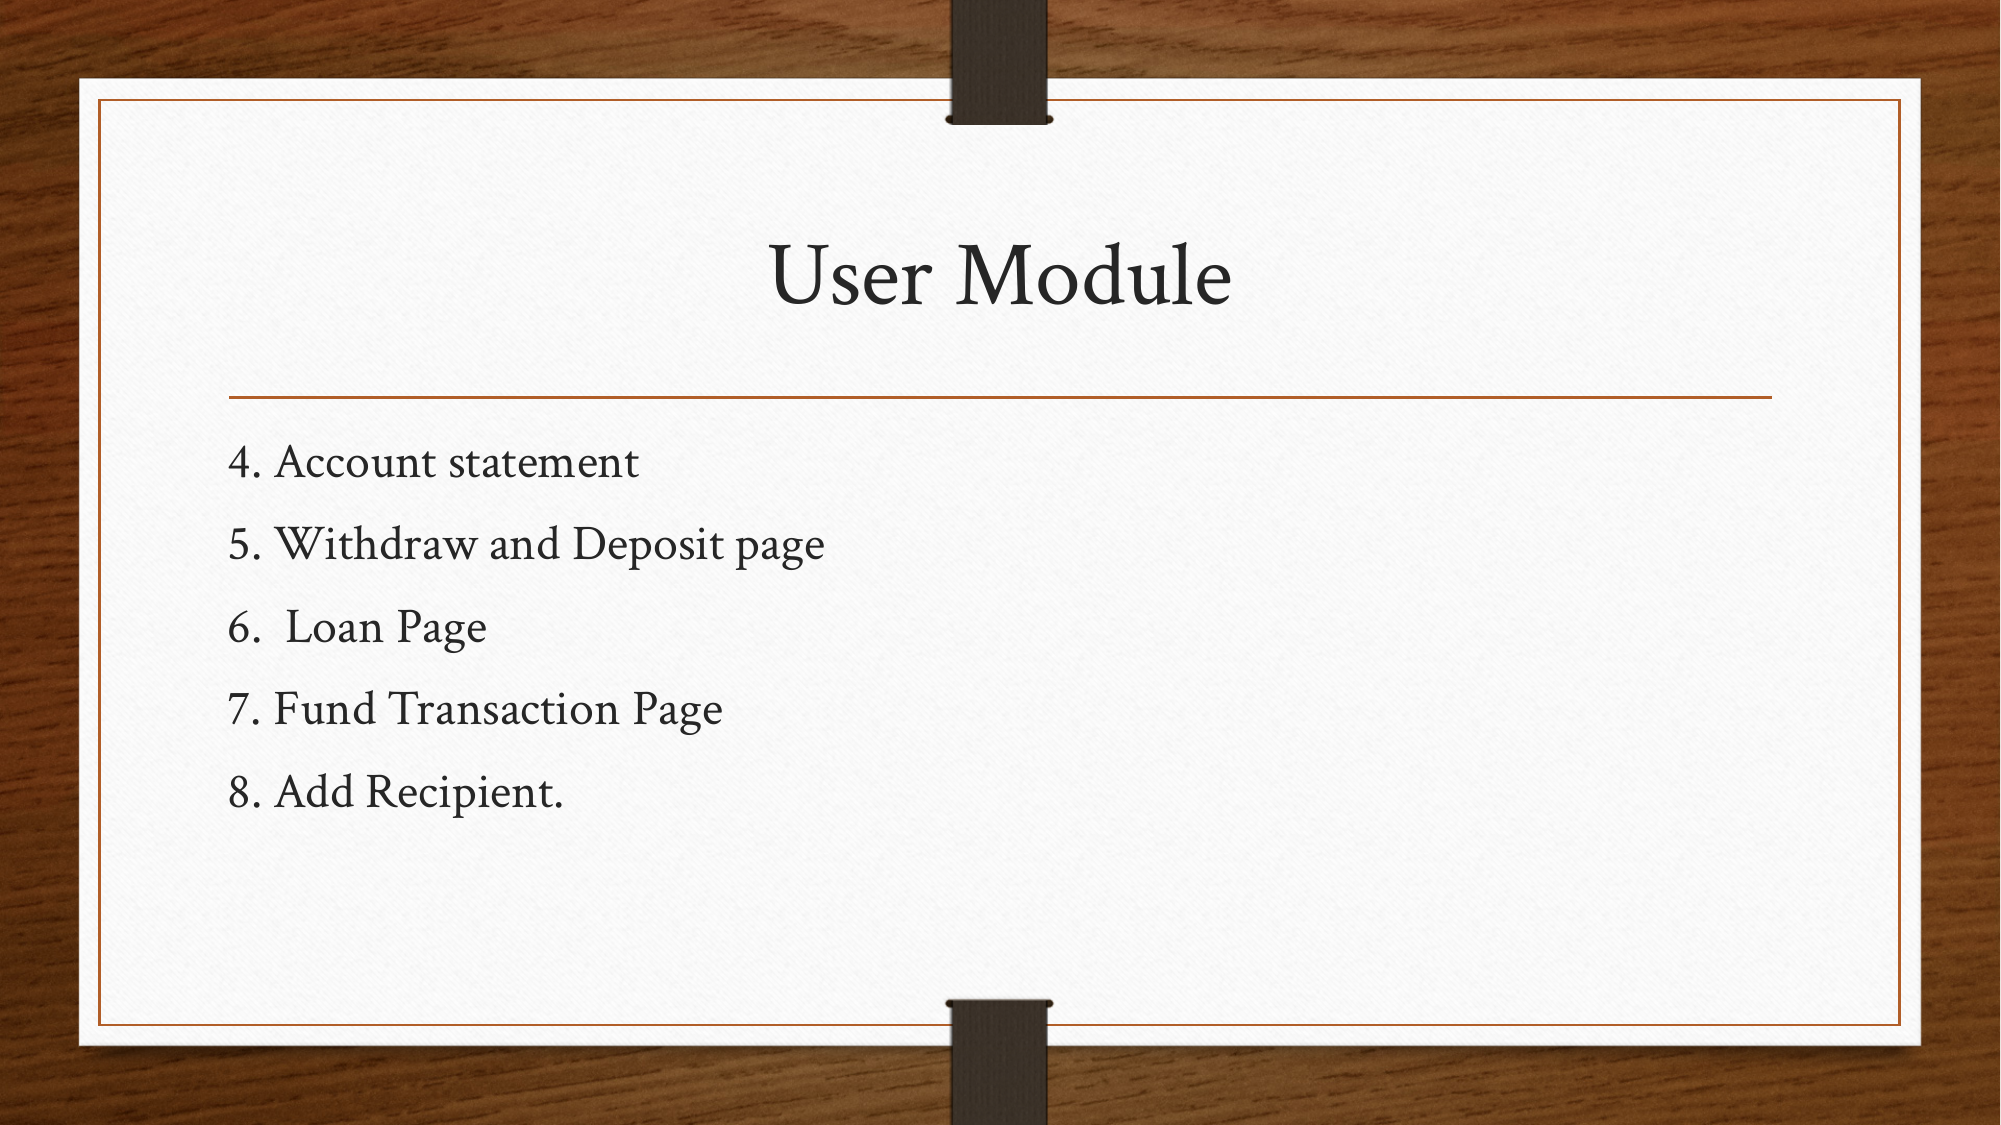

# User Module
4. Account statement
5. Withdraw and Deposit page
6.  Loan Page
7. Fund Transaction Page
8. Add Recipient.